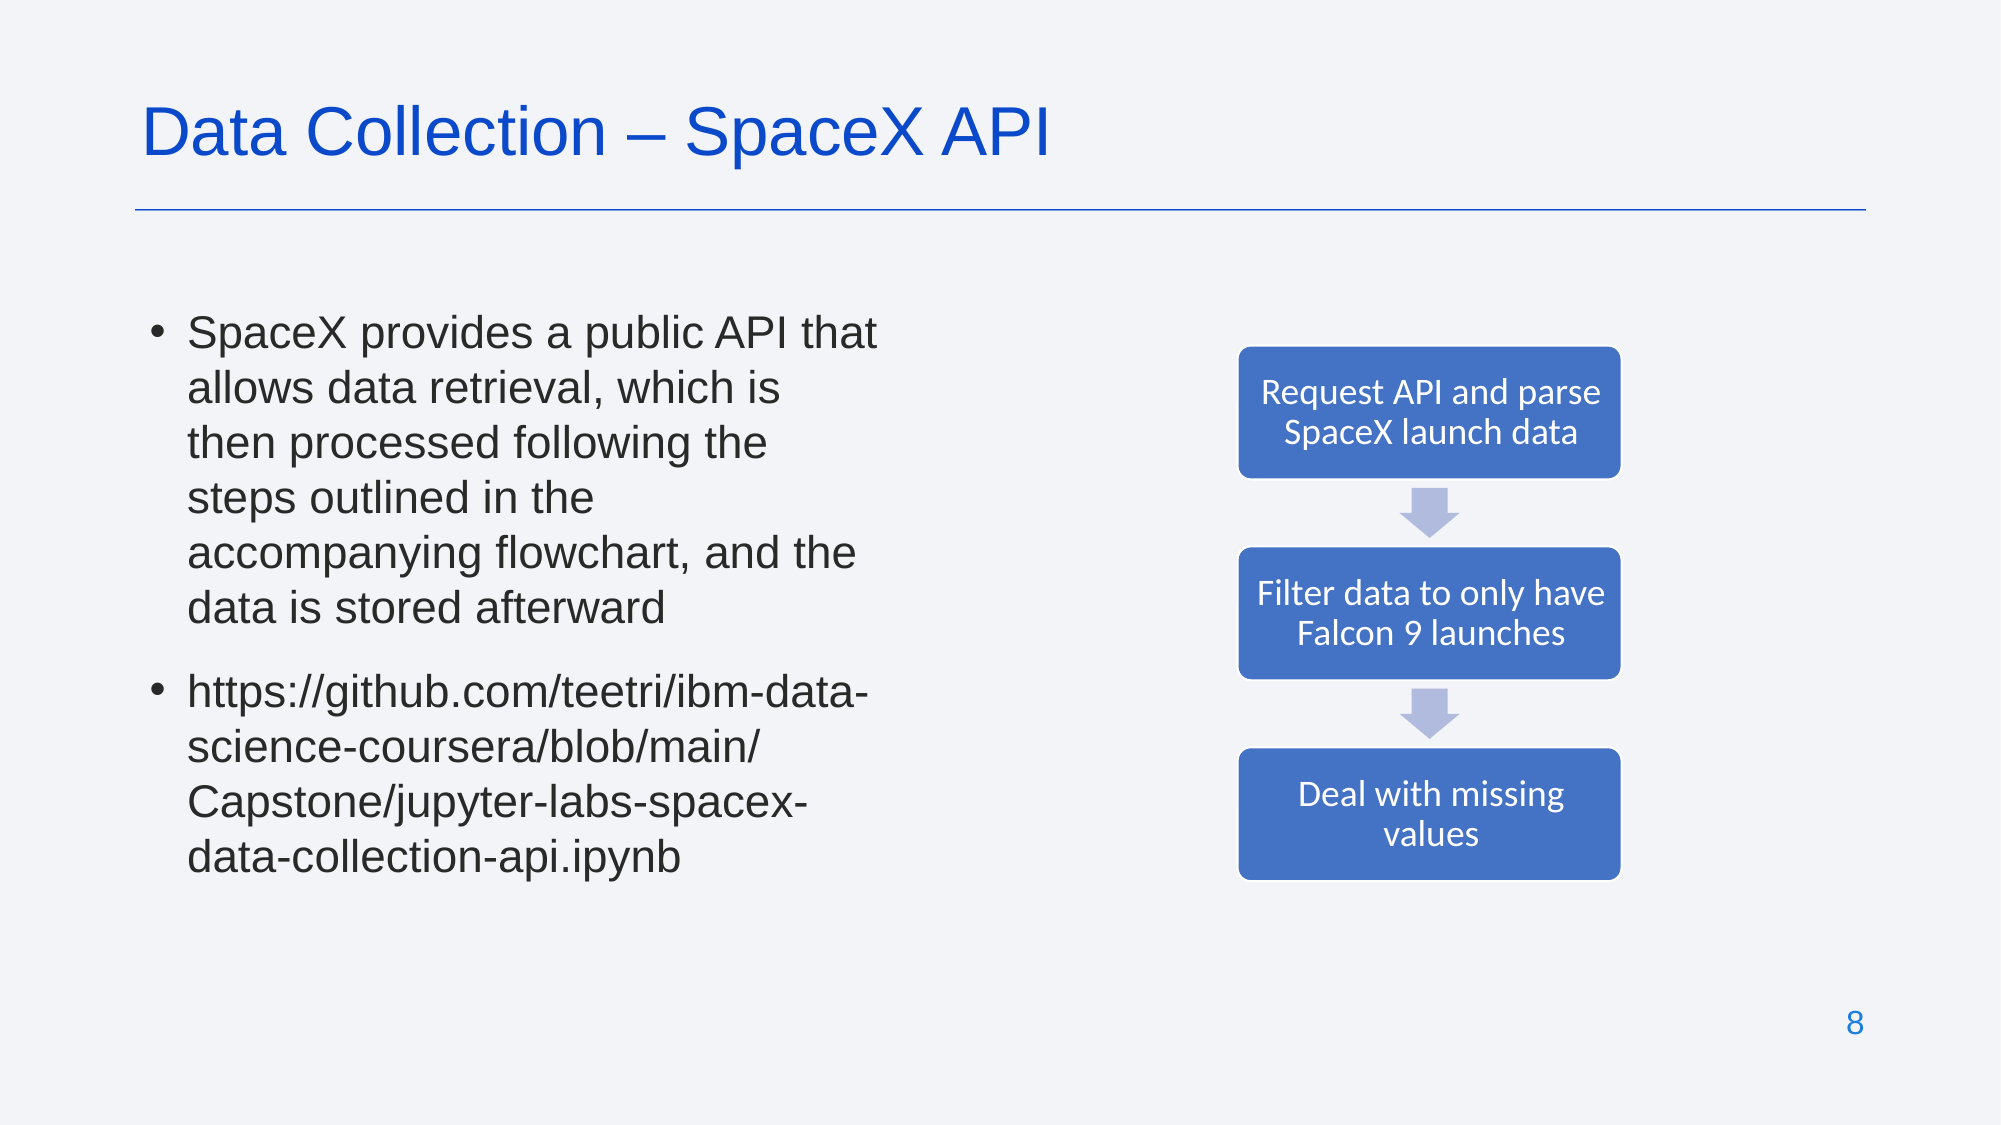

Data Collection – SpaceX API
SpaceX provides a public API that allows data retrieval, which is then processed following the steps outlined in the accompanying flowchart, and the data is stored afterward
https://github.com/teetri/ibm-data-science-coursera/blob/main/Capstone/jupyter-labs-spacex-data-collection-api.ipynb

Request API and parse SpaceX launch data

Filter data to only have Falcon 9 launches

Deal with missing values
8